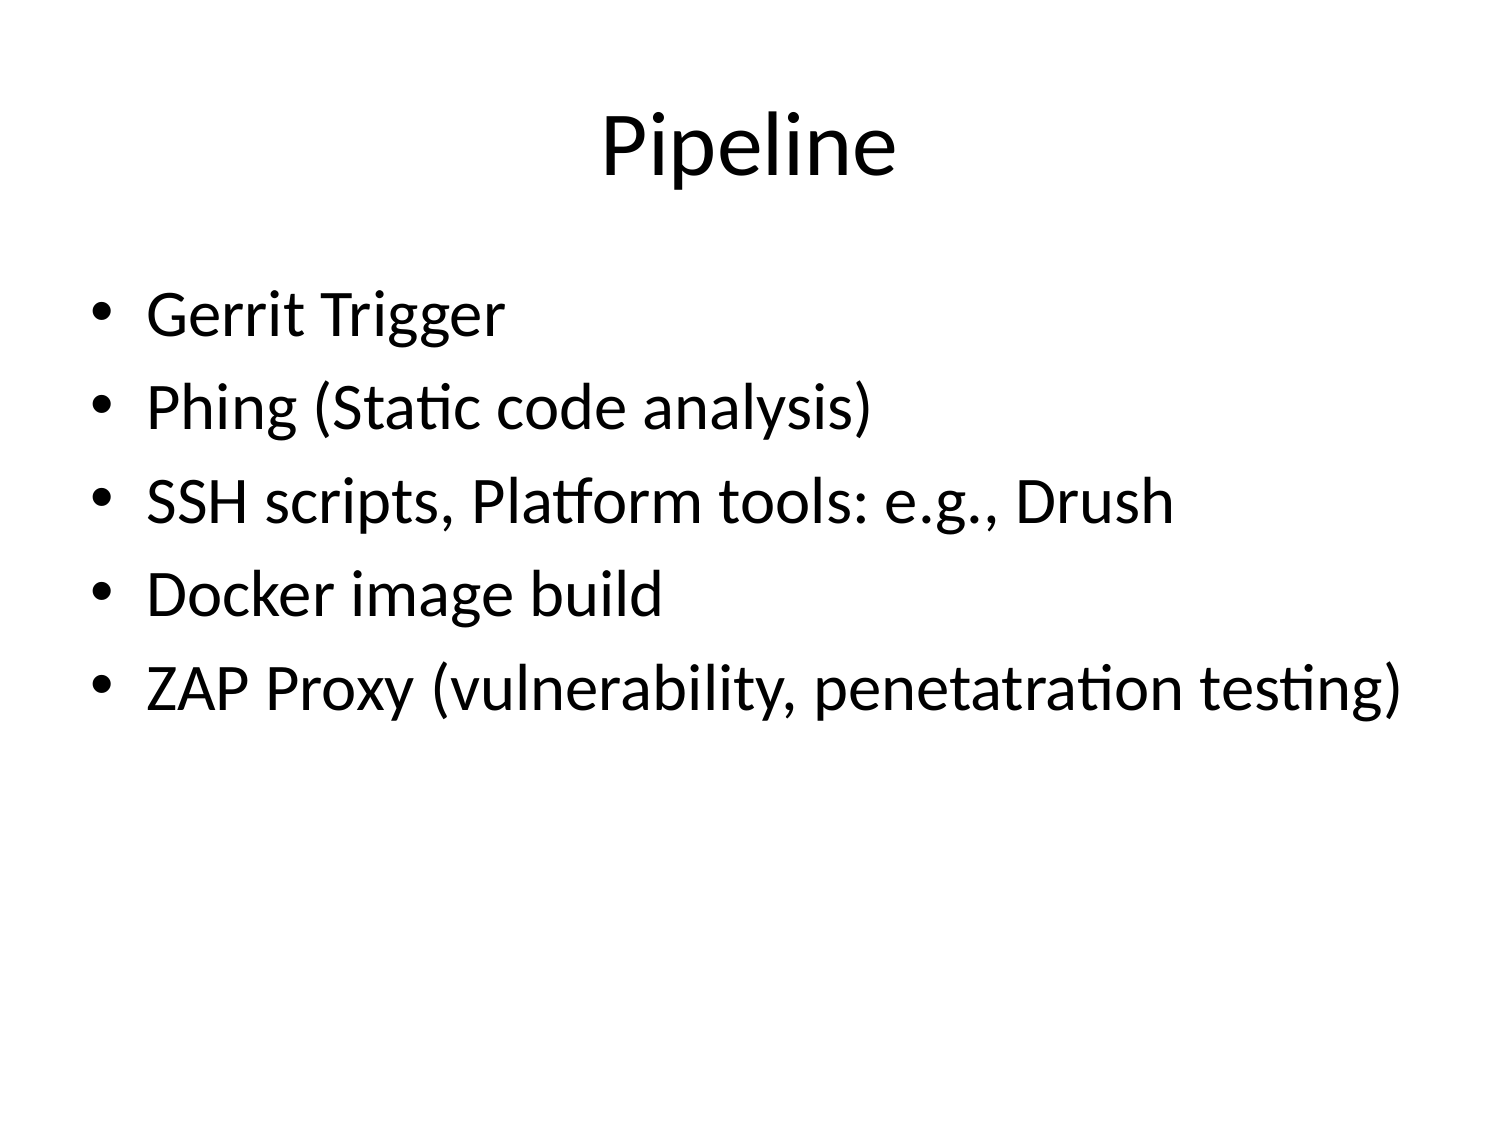

# Pipeline
Gerrit Trigger
Phing (Static code analysis)
SSH scripts, Platform tools: e.g., Drush
Docker image build
ZAP Proxy (vulnerability, penetatration testing)